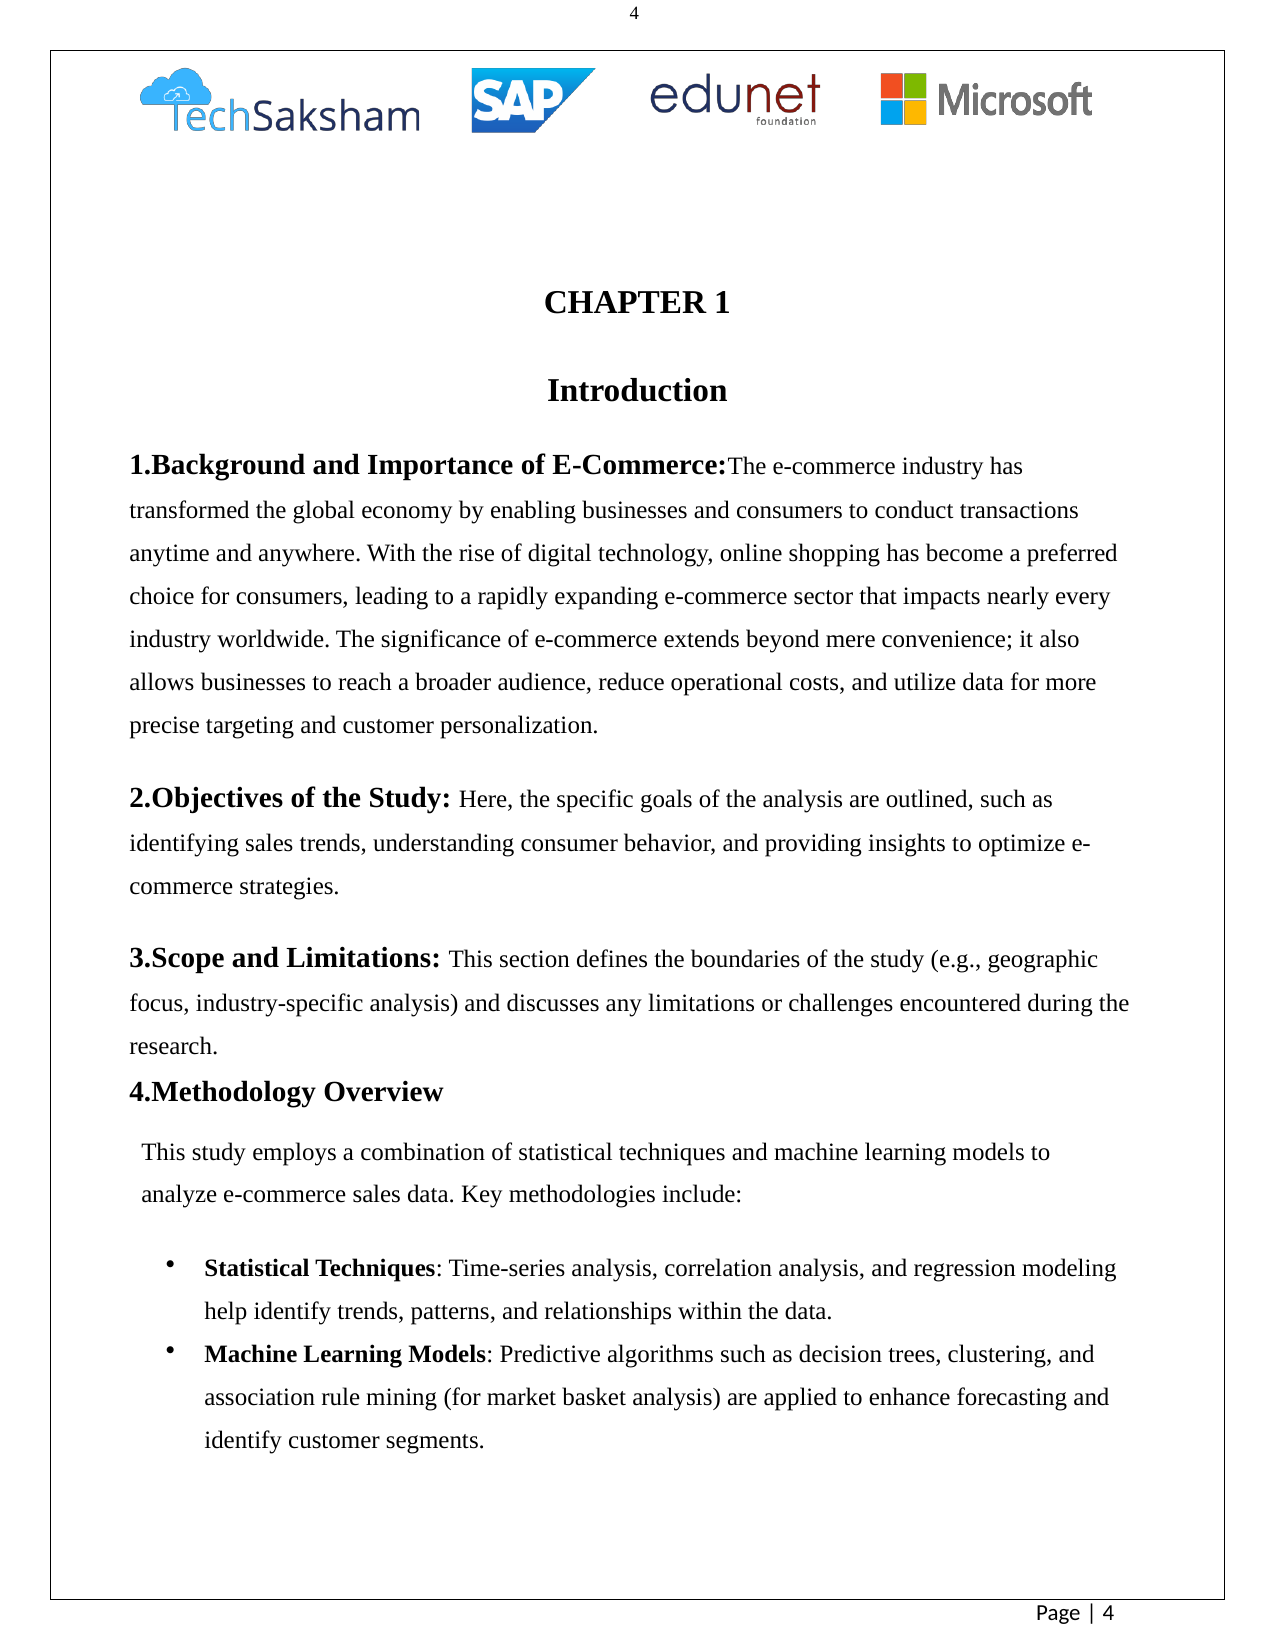

4

CHAPTER 1

Introduction
Background and Importance of E-Commerce:The e-commerce industry has transformed the global economy by enabling businesses and consumers to conduct transactions anytime and anywhere. With the rise of digital technology, online shopping has become a preferred choice for consumers, leading to a rapidly expanding e-commerce sector that impacts nearly every industry worldwide. The significance of e-commerce extends beyond mere convenience; it also allows businesses to reach a broader audience, reduce operational costs, and utilize data for more precise targeting and customer personalization.

Objectives of the Study: Here, the specific goals of the analysis are outlined, such as identifying sales trends, understanding consumer behavior, and providing insights to optimize e- commerce strategies.

Scope and Limitations: This section defines the boundaries of the study (e.g., geographic focus, industry-specific analysis) and discusses any limitations or challenges encountered during the research.
Methodology Overview
This study employs a combination of statistical techniques and machine learning models to analyze e-commerce sales data. Key methodologies include:

Statistical Techniques: Time-series analysis, correlation analysis, and regression modeling help identify trends, patterns, and relationships within the data.
Machine Learning Models: Predictive algorithms such as decision trees, clustering, and association rule mining (for market basket analysis) are applied to enhance forecasting and identify customer segments.
Page | 4